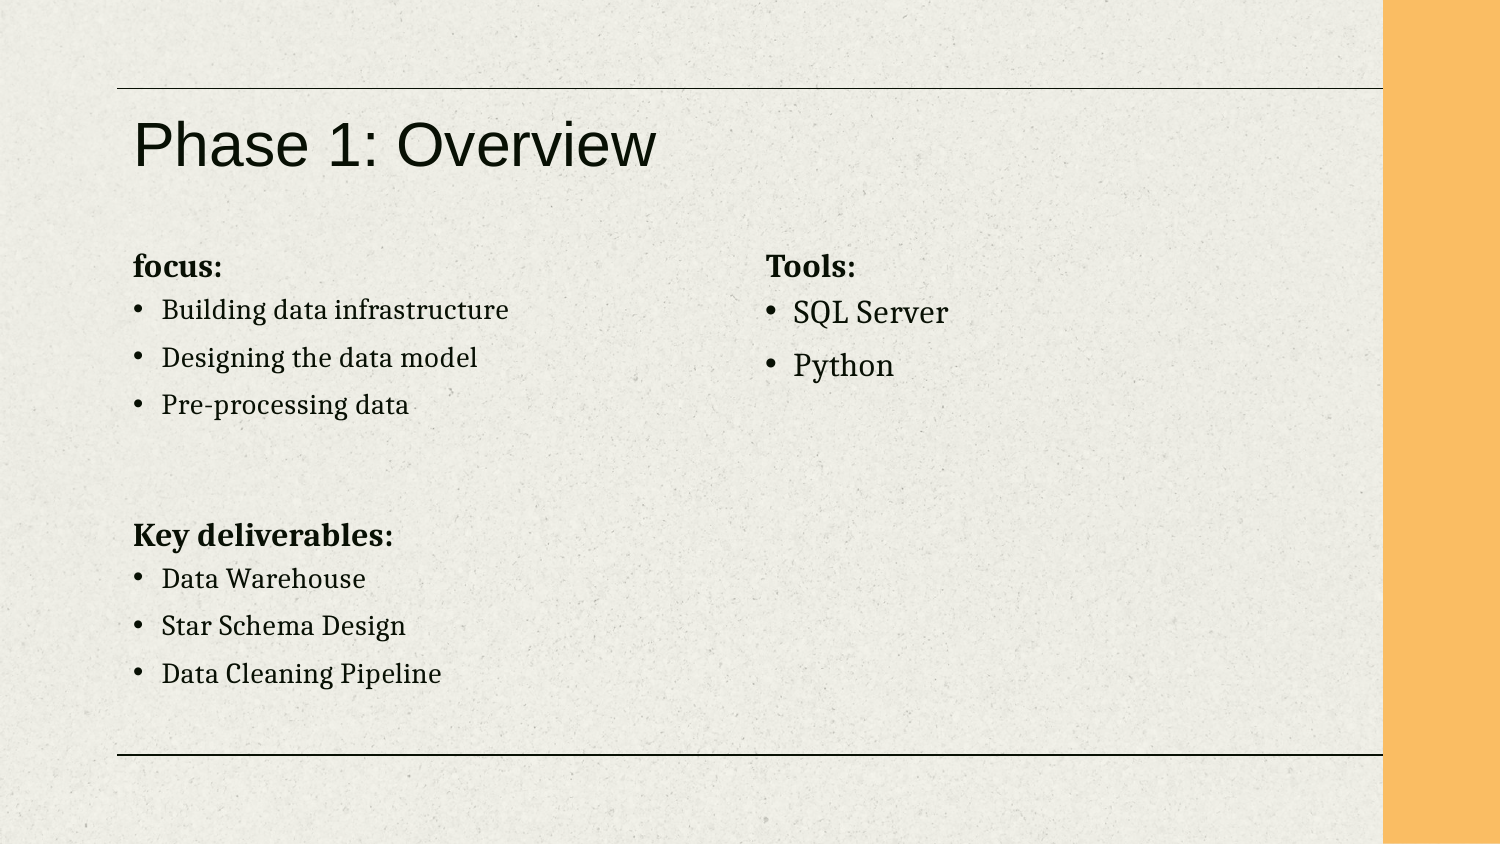

# Phase 1: Overview
focus:
Building data infrastructure
Designing the data model
Pre-processing data

Key deliverables:
Data Warehouse
Star Schema Design
Data Cleaning Pipeline
Tools:
SQL Server
Python